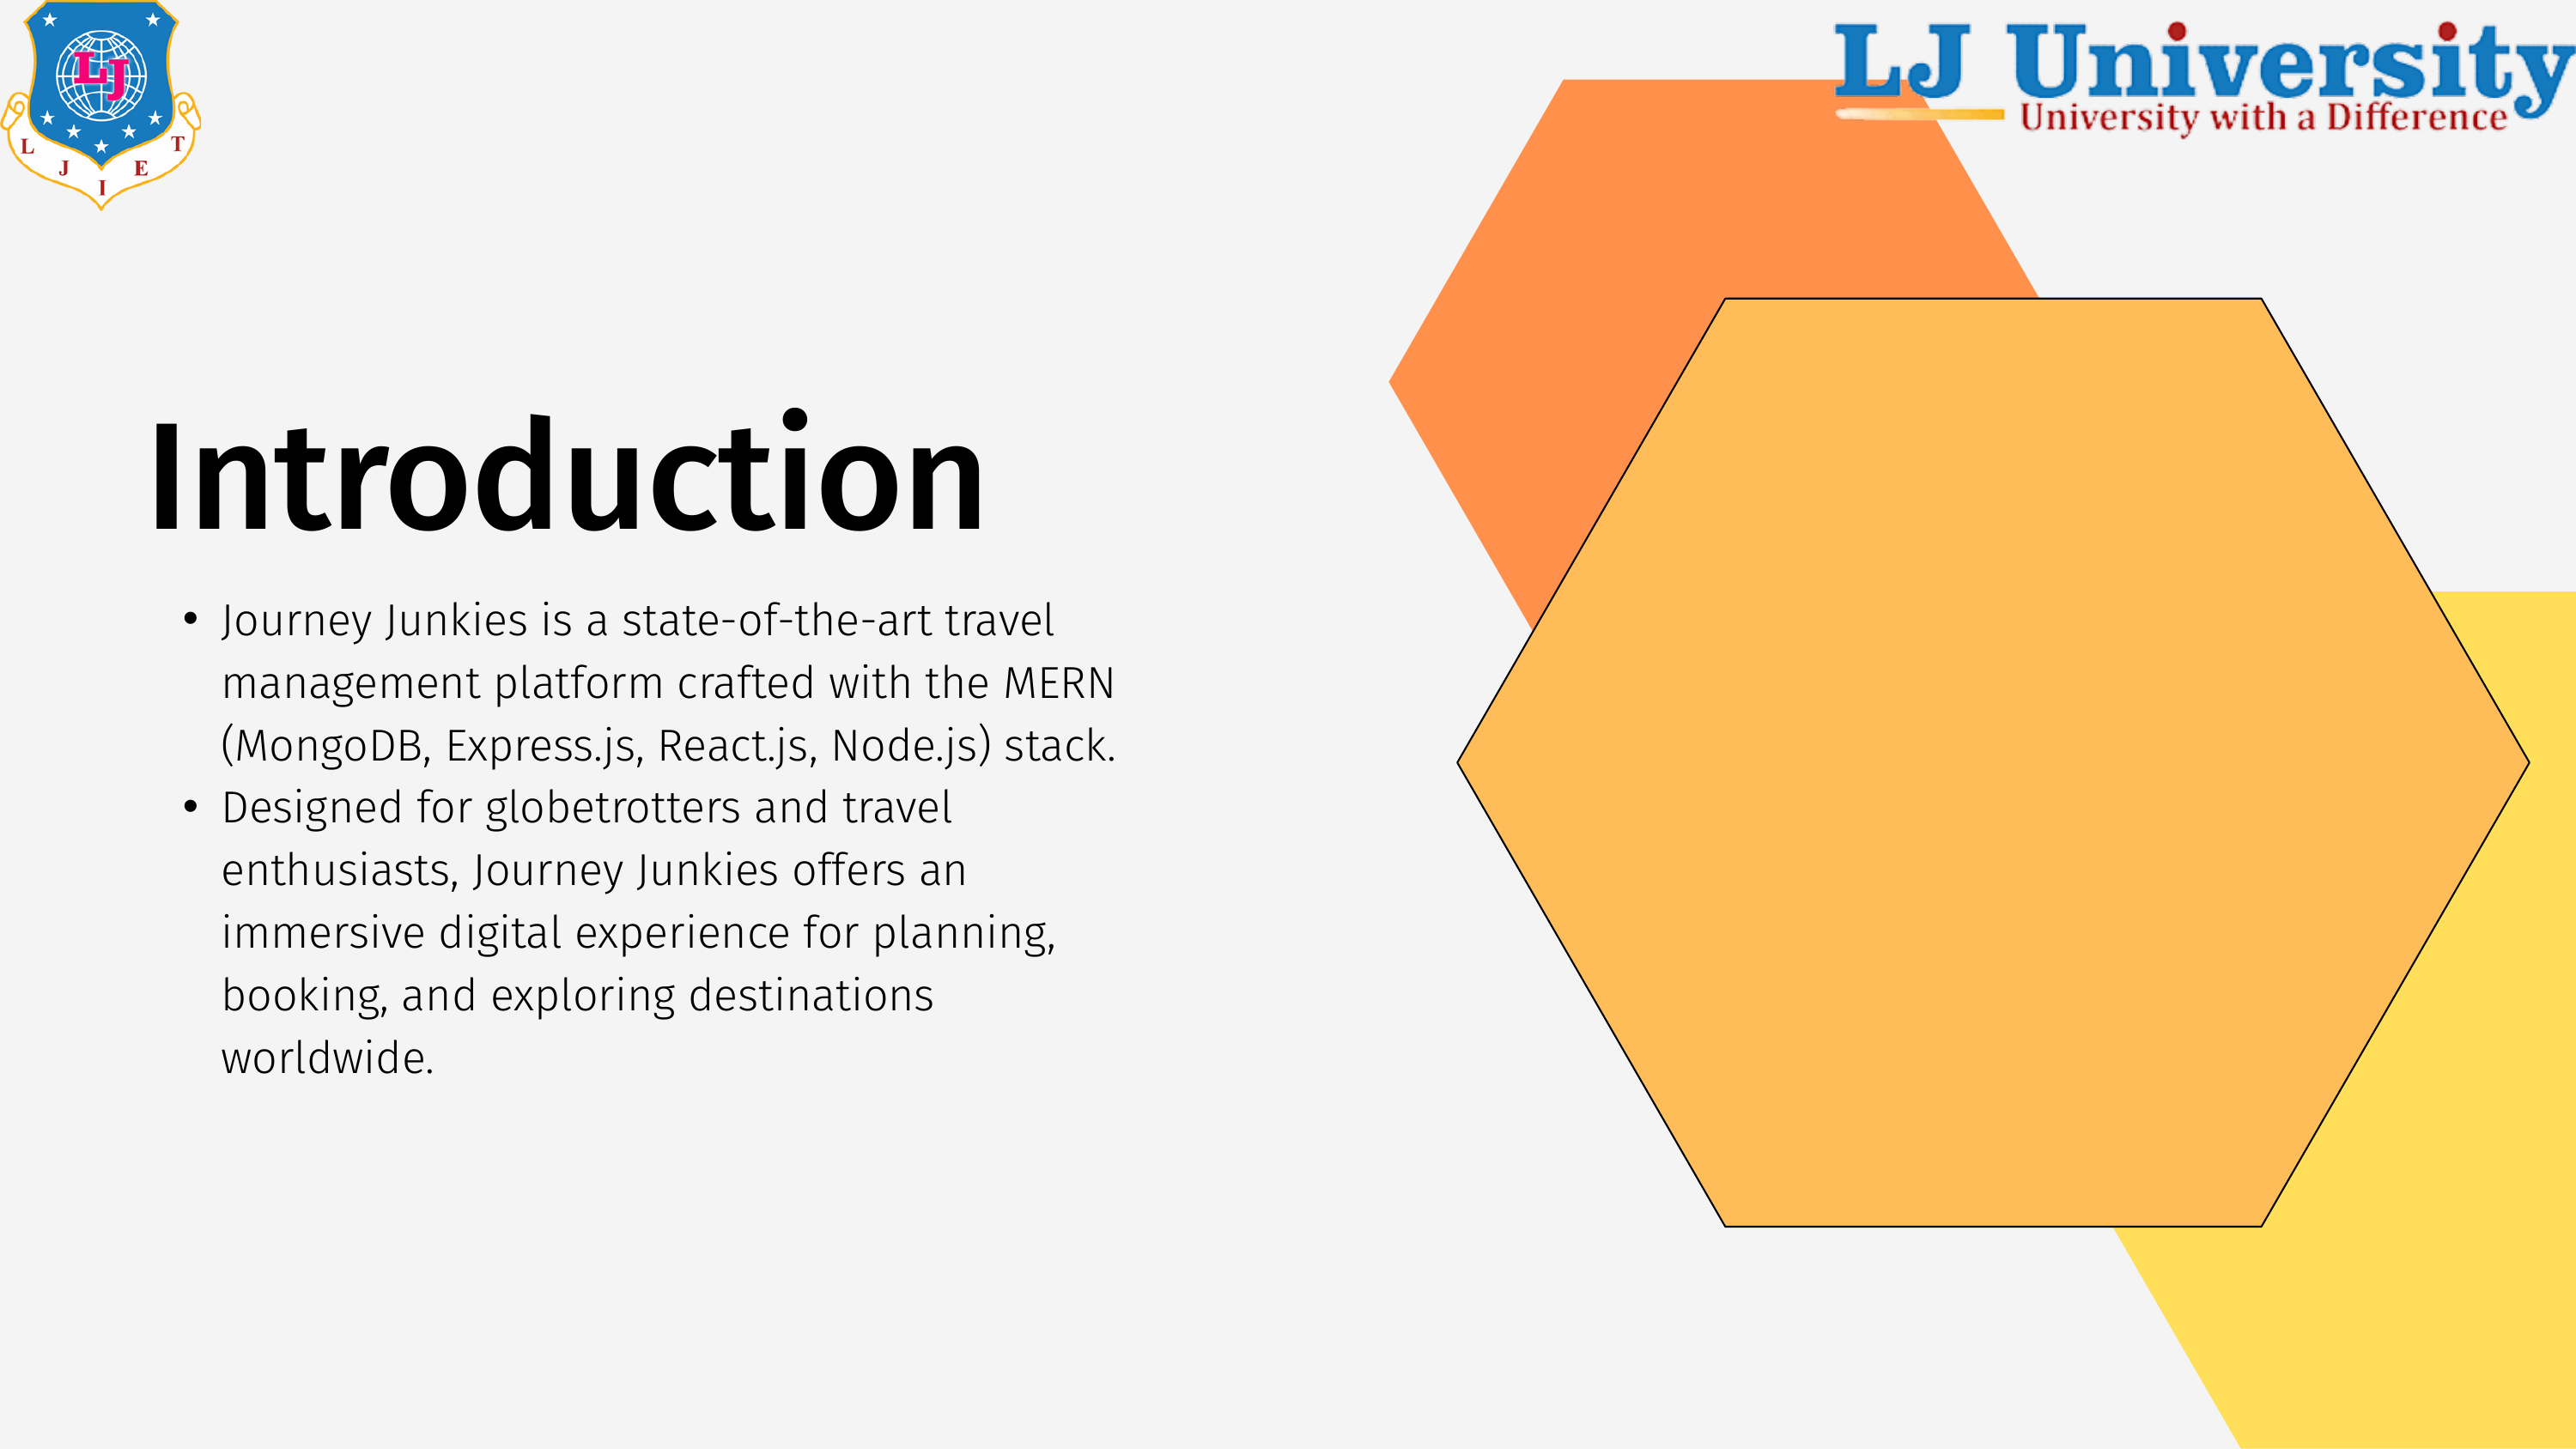

Introduction
Journey Junkies is a state-of-the-art travel management platform crafted with the MERN (MongoDB, Express.js, React.js, Node.js) stack.
Designed for globetrotters and travel enthusiasts, Journey Junkies offers an immersive digital experience for planning, booking, and exploring destinations worldwide.